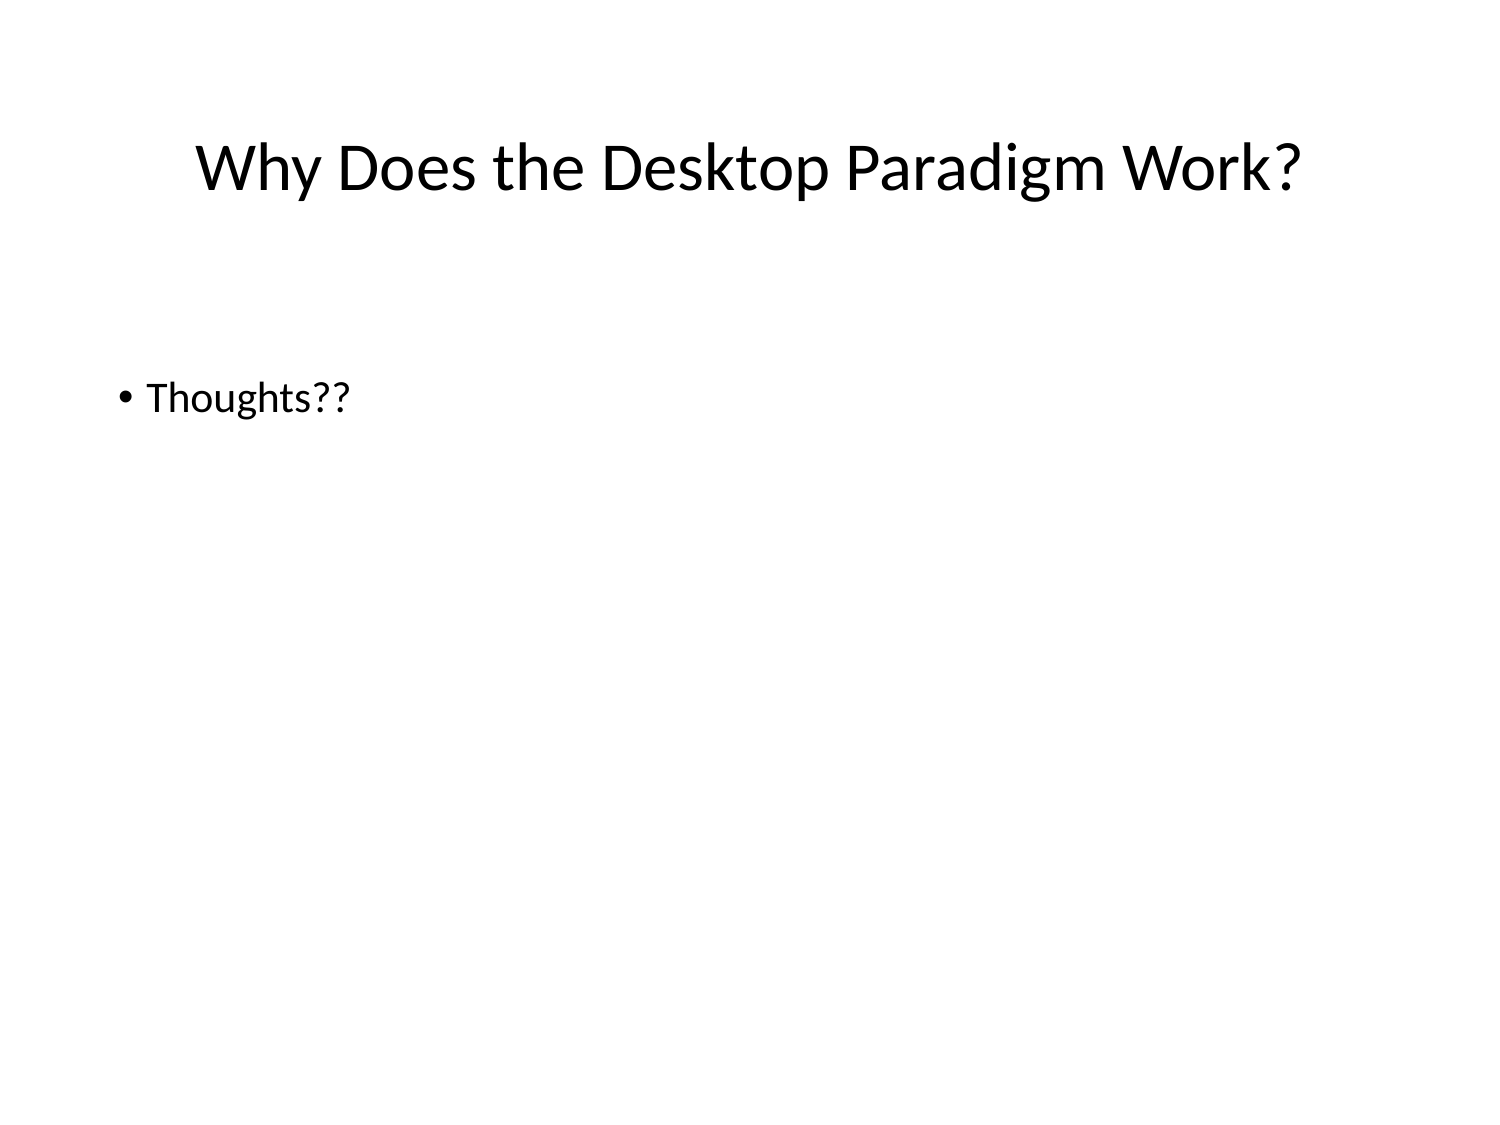

# Why Does the Desktop Paradigm Work?

Thoughts??